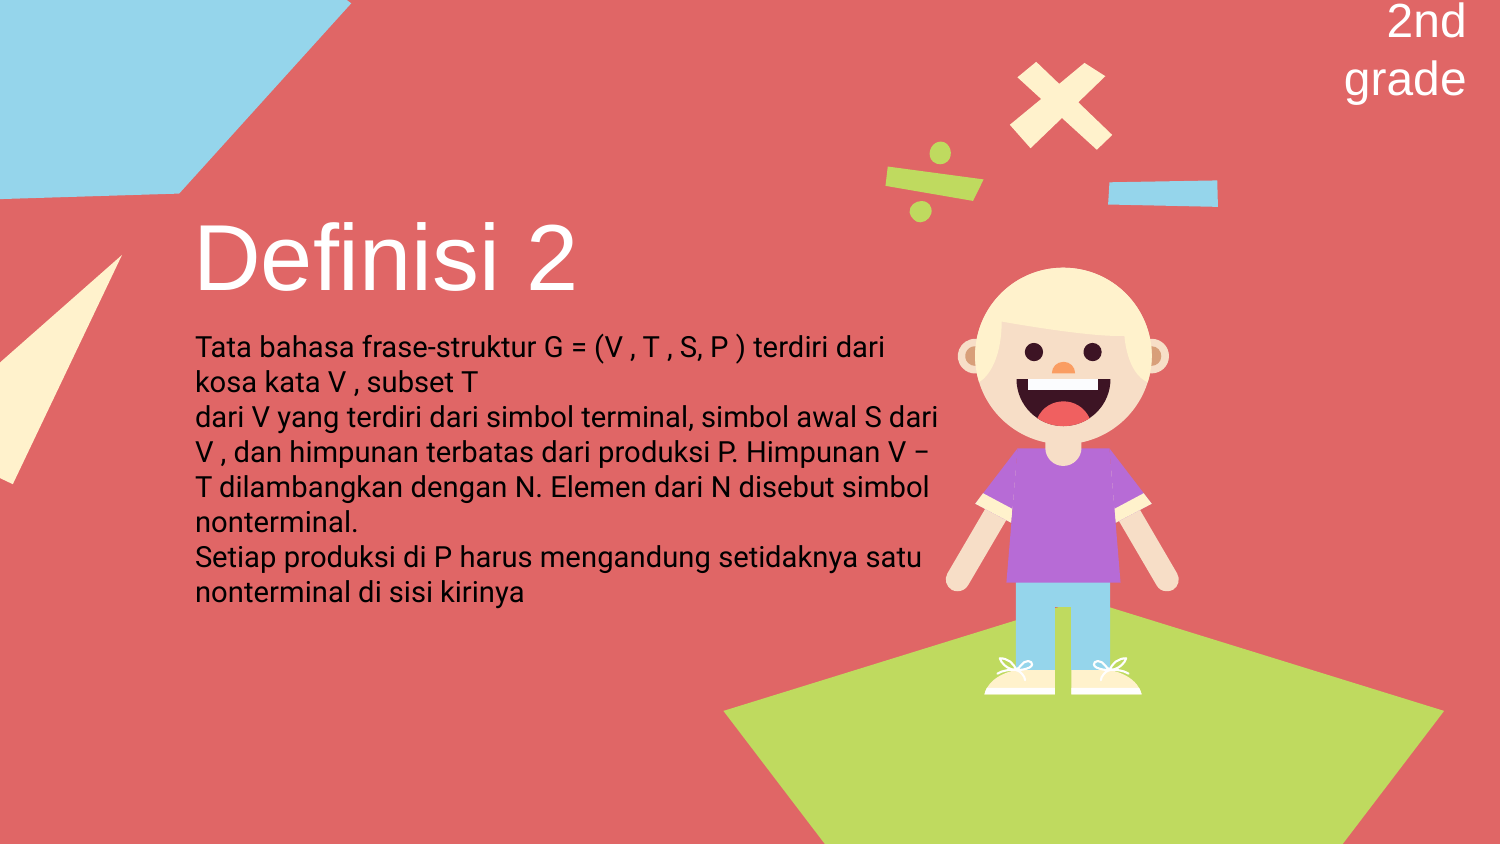

2nd grade

# Definisi 2

Tata bahasa frase-struktur G = (V , T , S, P ) terdiri dari kosa kata V , subset T
dari V yang terdiri dari simbol terminal, simbol awal S dari V , dan himpunan terbatas dari produksi P. Himpunan V − T dilambangkan dengan N. Elemen dari N disebut simbol nonterminal.
Setiap produksi di P harus mengandung setidaknya satu nonterminal di sisi kirinya